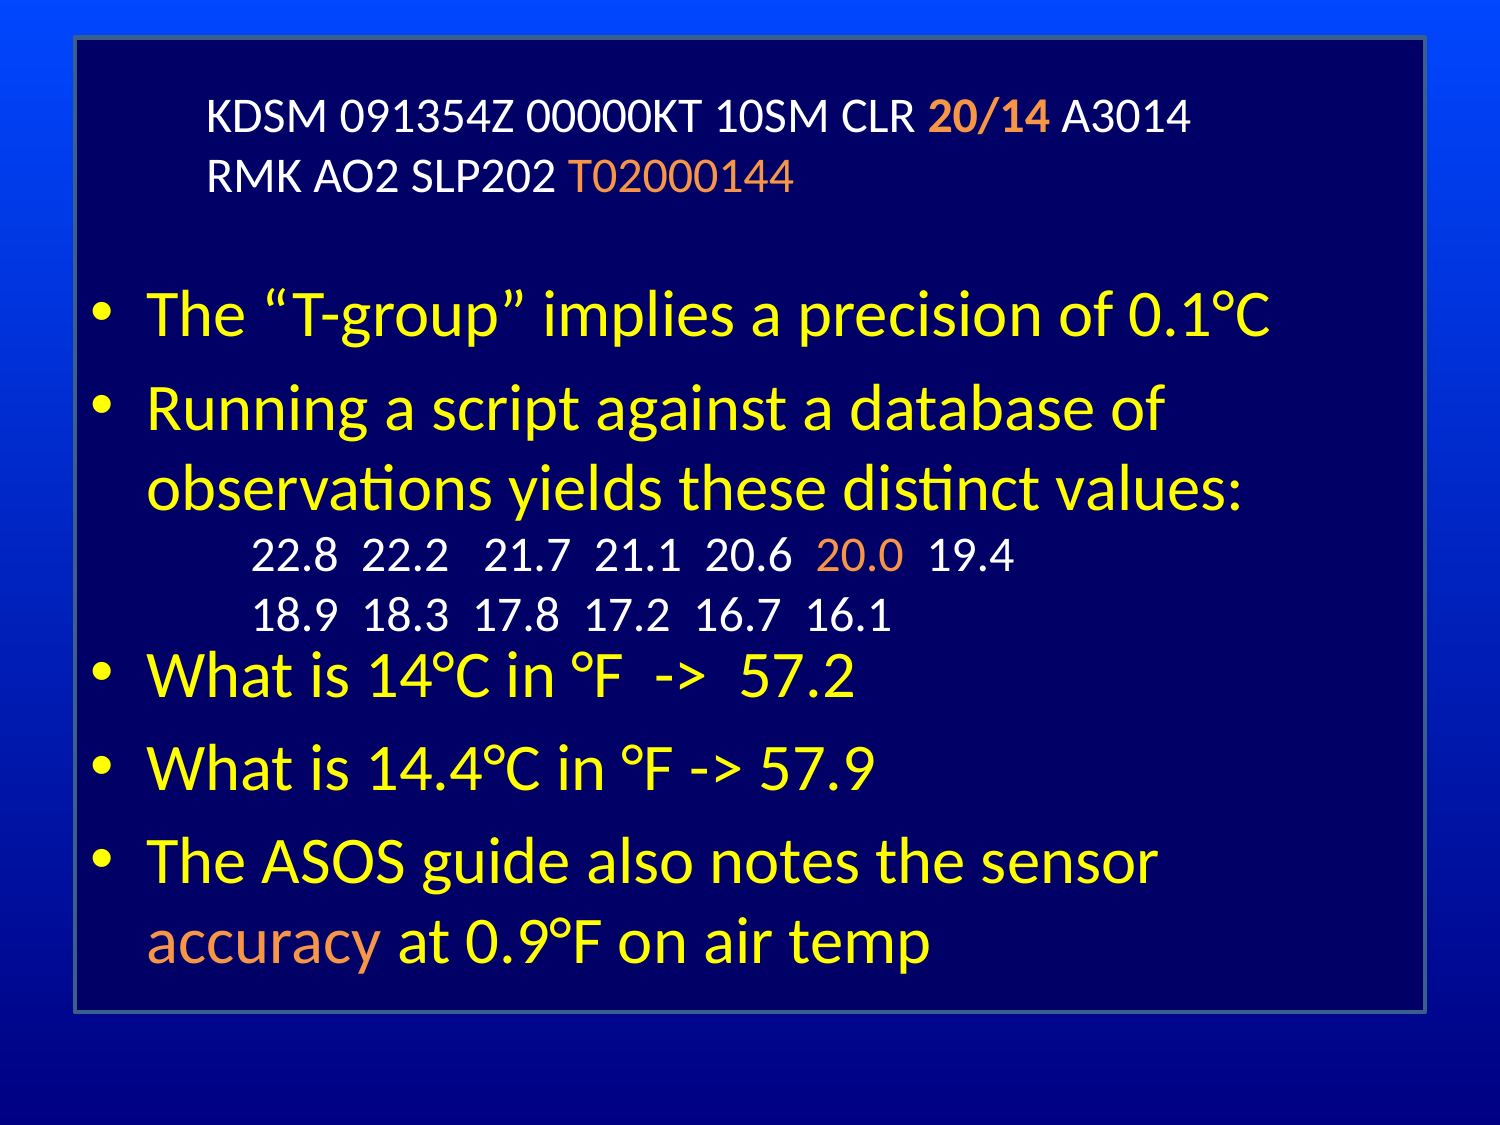

KDSM 091354Z 00000KT 10SM CLR 20/14 A3014
RMK AO2 SLP202 T02000144
The “T-group” implies a precision of 0.1°C
Running a script against a database of observations yields these distinct values:

What is 14°C in °F  ->  57.2
What is 14.4°C in °F -> 57.9
The ASOS guide also notes the sensor accuracy at 0.9°F on air temp
22.8  22.2   21.7  21.1  20.6  20.0  19.4
18.9  18.3  17.8  17.2  16.7  16.1